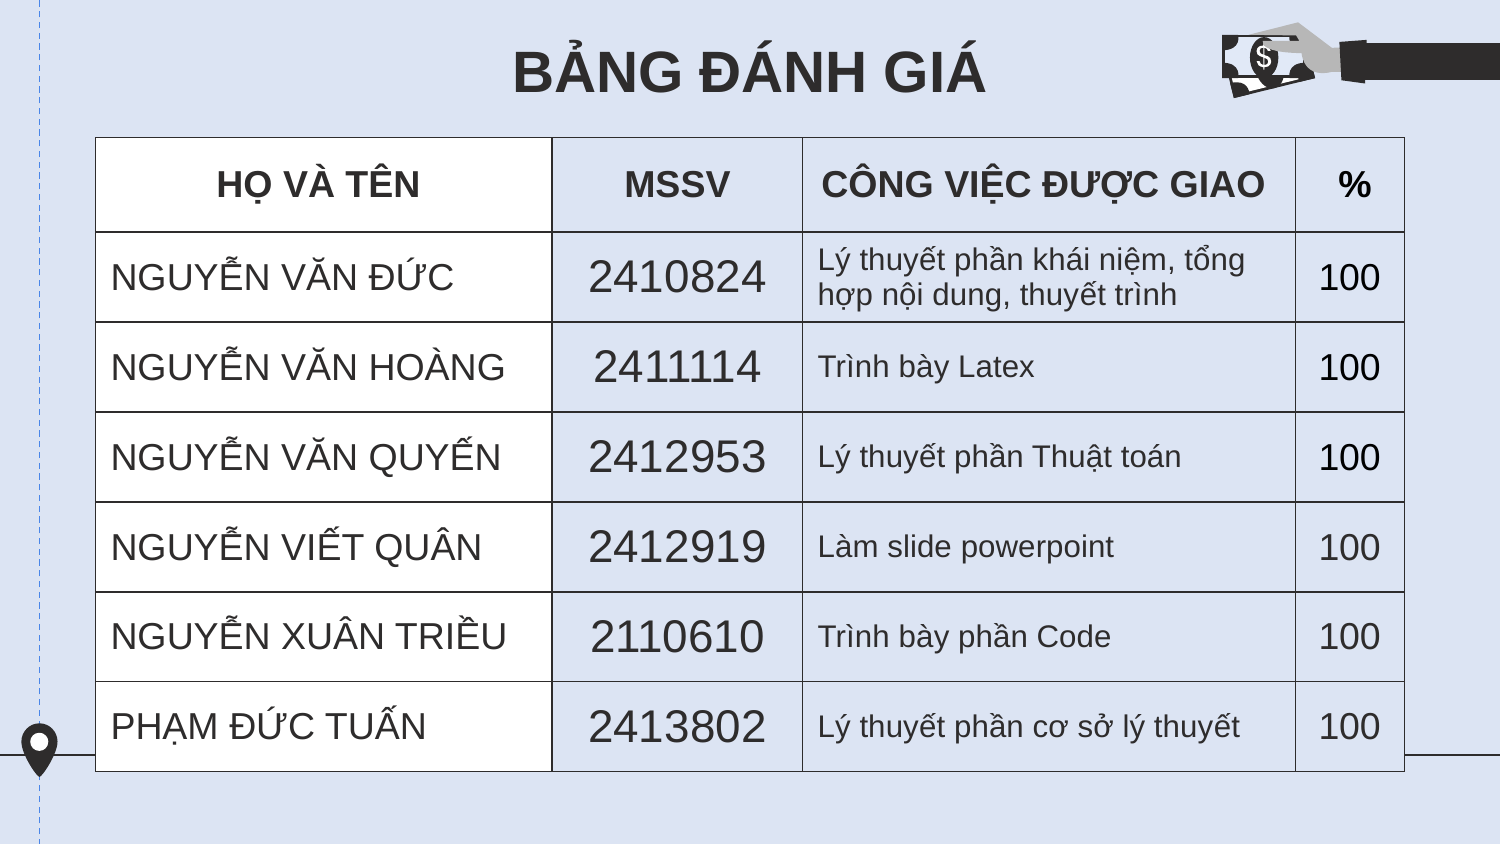

# BẢNG ĐÁNH GIÁ
| HỌ VÀ TÊN | MSSV | CÔNG VIỆC ĐƯỢC GIAO | % |
| --- | --- | --- | --- |
| NGUYỄN VĂN ĐỨC | 2410824 | Lý thuyết phần khái niệm, tổng hợp nội dung, thuyết trình | 100 |
| NGUYỄN VĂN HOÀNG | 2411114 | Trình bày Latex | 100 |
| NGUYỄN VĂN QUYẾN | 2412953 | Lý thuyết phần Thuật toán | 100 |
| NGUYỄN VIẾT QUÂN | 2412919 | Làm slide powerpoint | 100 |
| NGUYỄN XUÂN TRIỀU | 2110610 | Trình bày phần Code | 100 |
| PHẠM ĐỨC TUẤN | 2413802 | Lý thuyết phần cơ sở lý thuyết | 100 |
You can delete this slide when you’re done editing the presentation